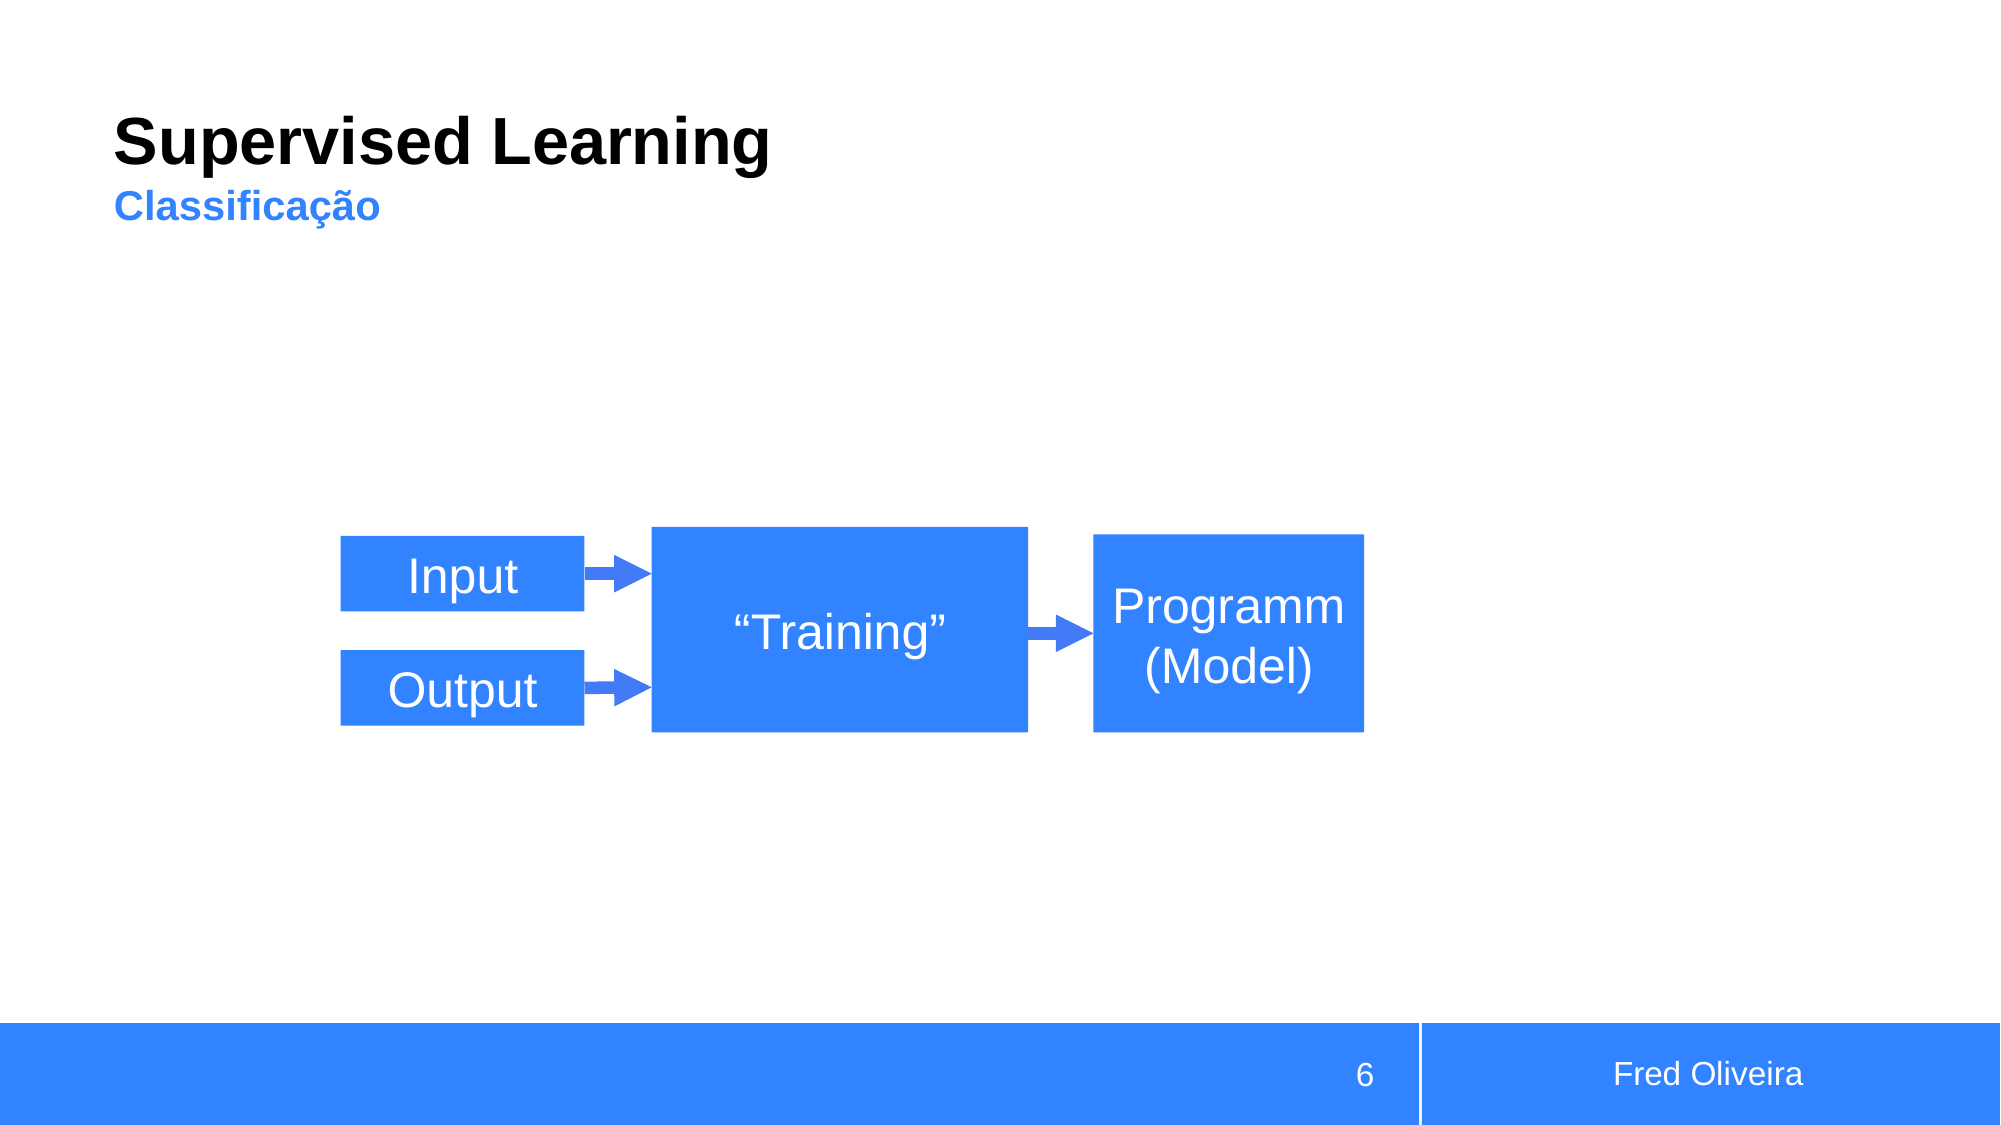

# Supervised Learning
Classificação

“Training”
Programm (Model)
Input
Output
Fred Oliveira

6